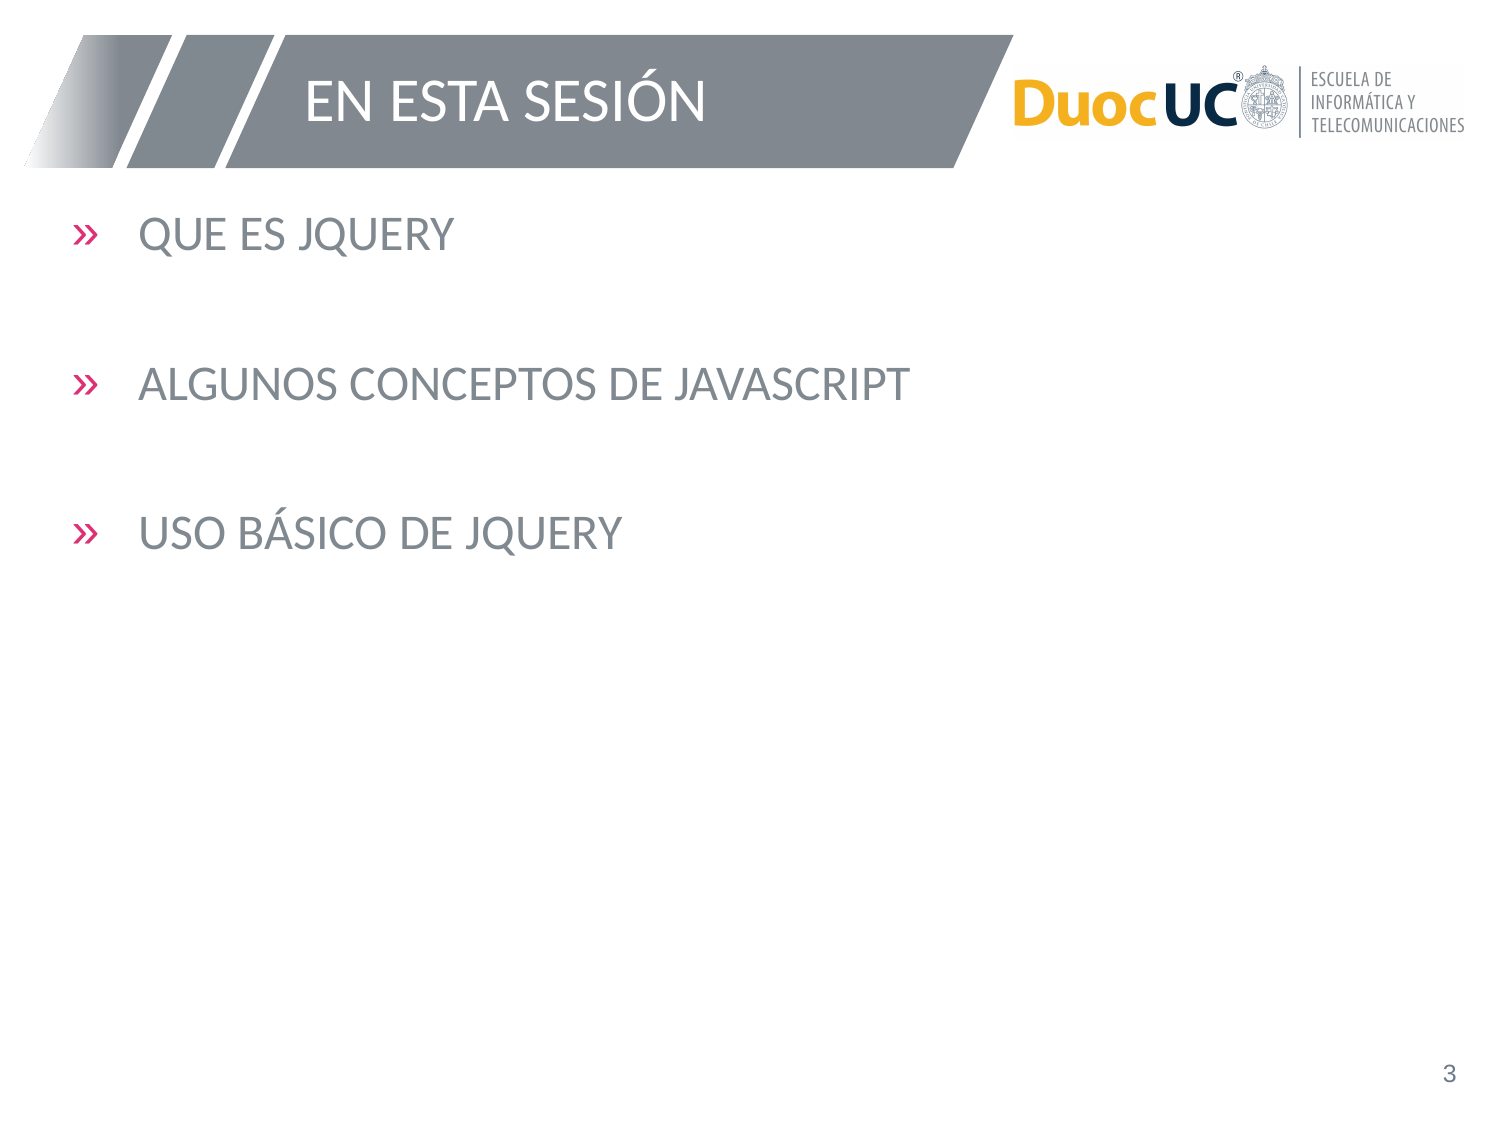

# EN ESTA SESIÓN
QUE ES JQUERY

ALGUNOS CONCEPTOS DE JAVASCRIPT

USO BÁSICO DE JQUERY